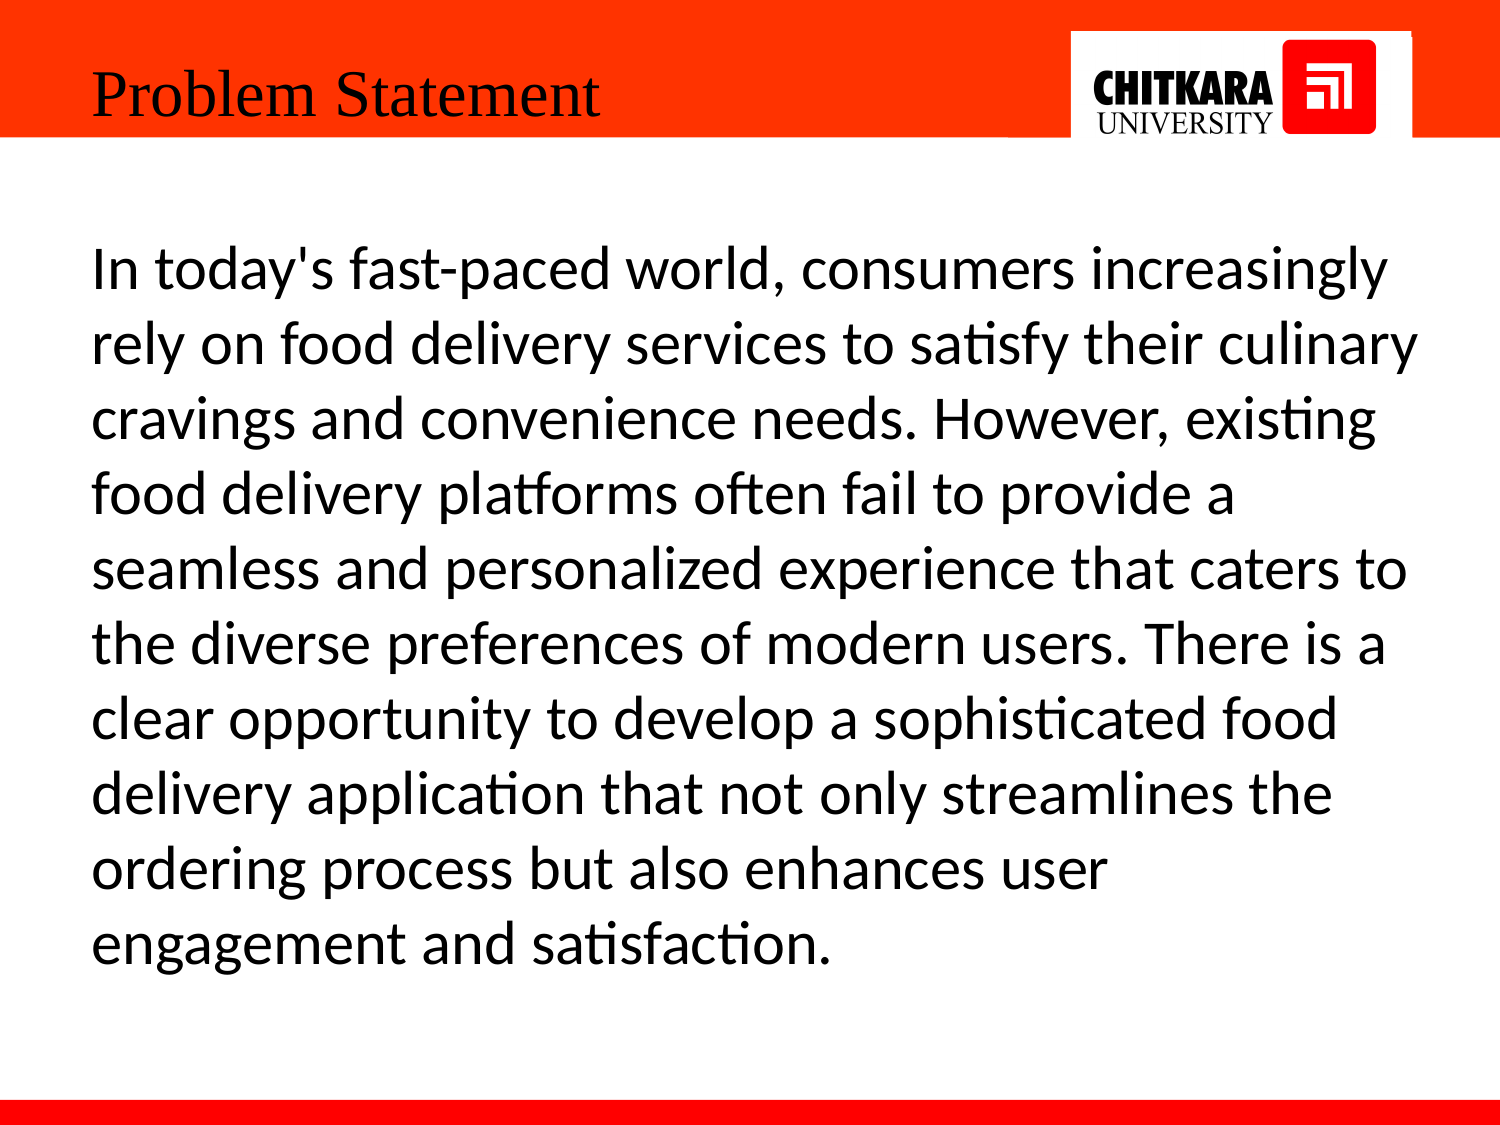

Problem Statement
In today's fast-paced world, consumers increasingly rely on food delivery services to satisfy their culinary cravings and convenience needs. However, existing food delivery platforms often fail to provide a seamless and personalized experience that caters to the diverse preferences of modern users. There is a clear opportunity to develop a sophisticated food delivery application that not only streamlines the ordering process but also enhances user engagement and satisfaction.